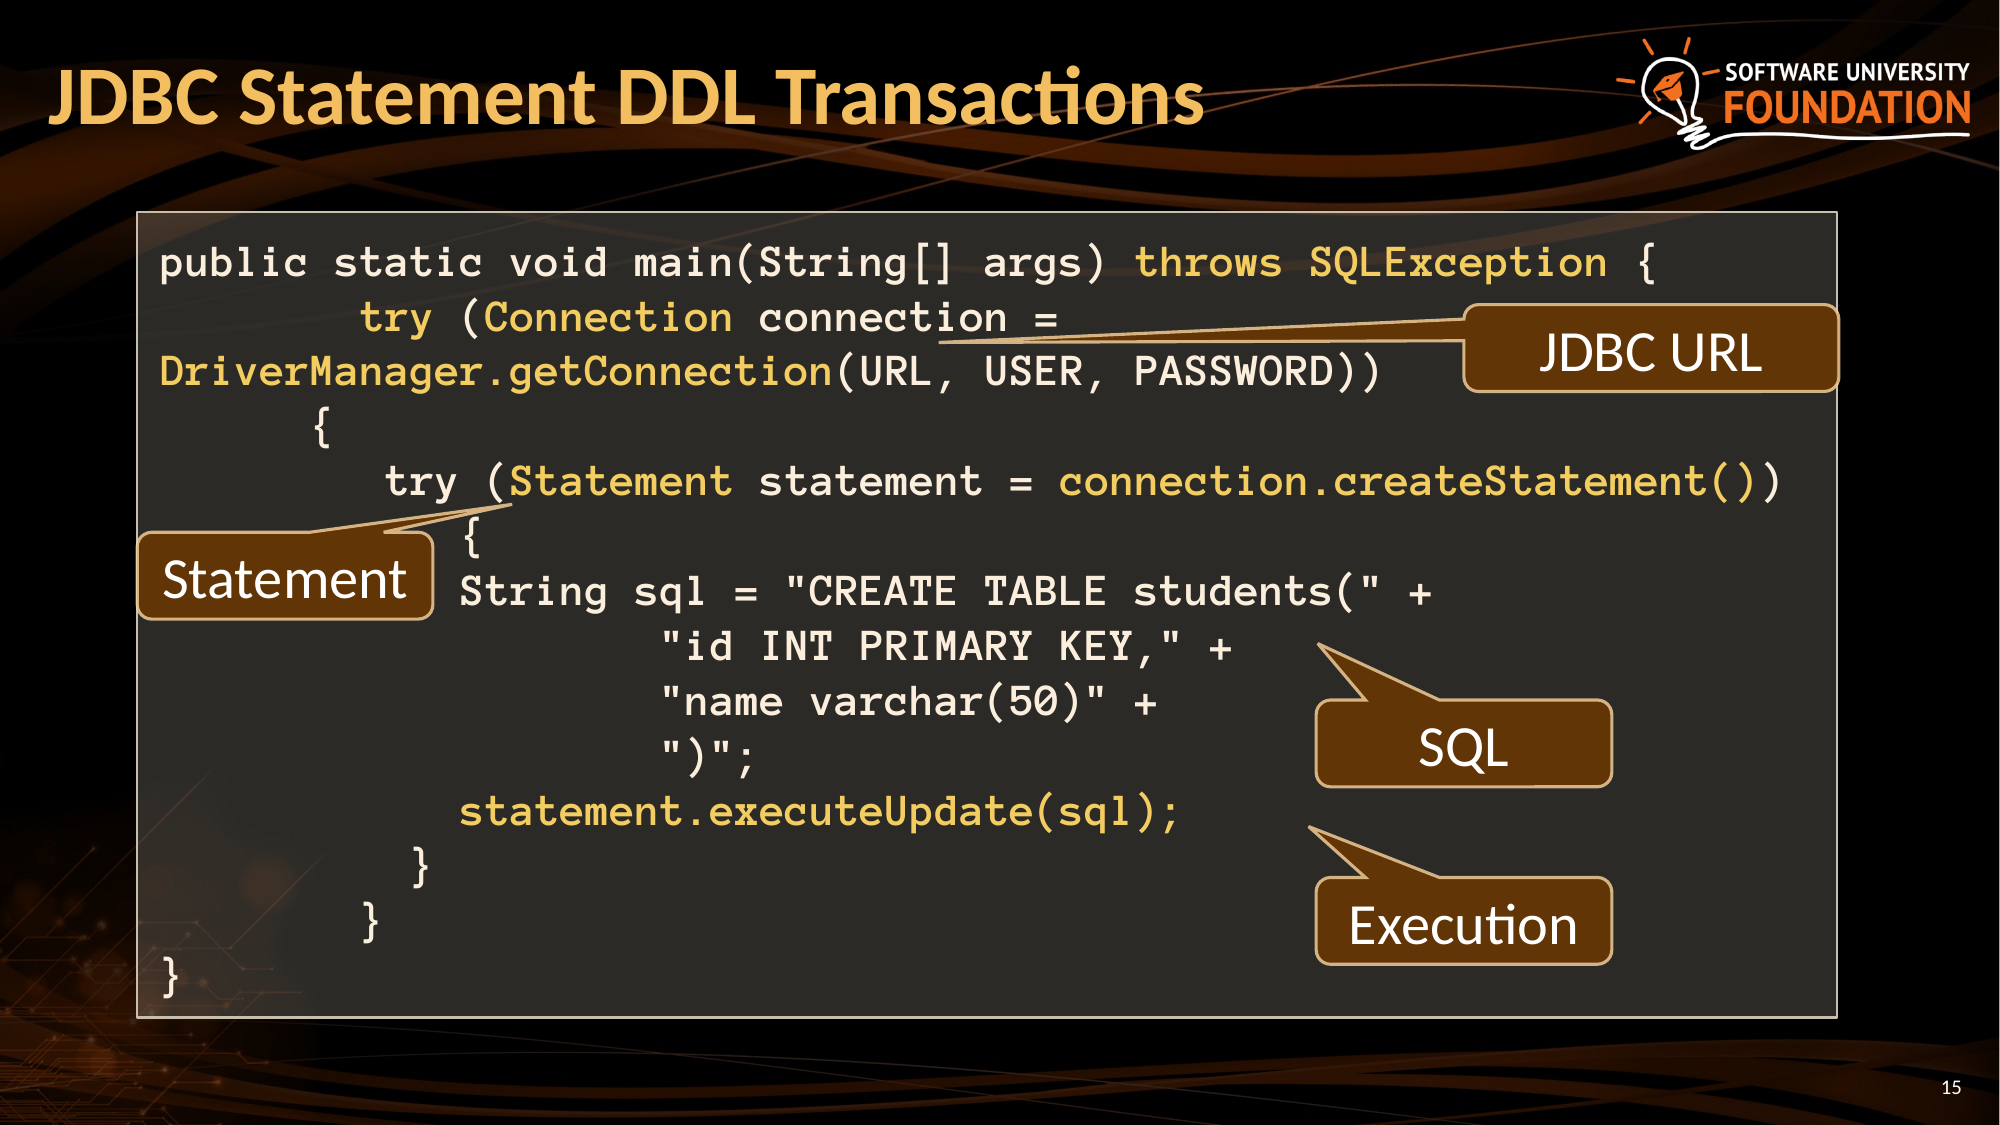

# JDBC Statement DDL Transactions
public static void main(String[] args) throws SQLException {
        try (Connection connection = DriverManager.getConnection(URL, USER, PASSWORD))
	{
         try (Statement statement = connection.createStatement())
            {
		String sql = "CREATE TABLE students(" +
                    "id INT PRIMARY KEY," +
                    "name varchar(50)" +
                    ")";
           	statement.executeUpdate(sql);
	    }
        }
}
JDBC URL
Statement
SQL
Execution
15